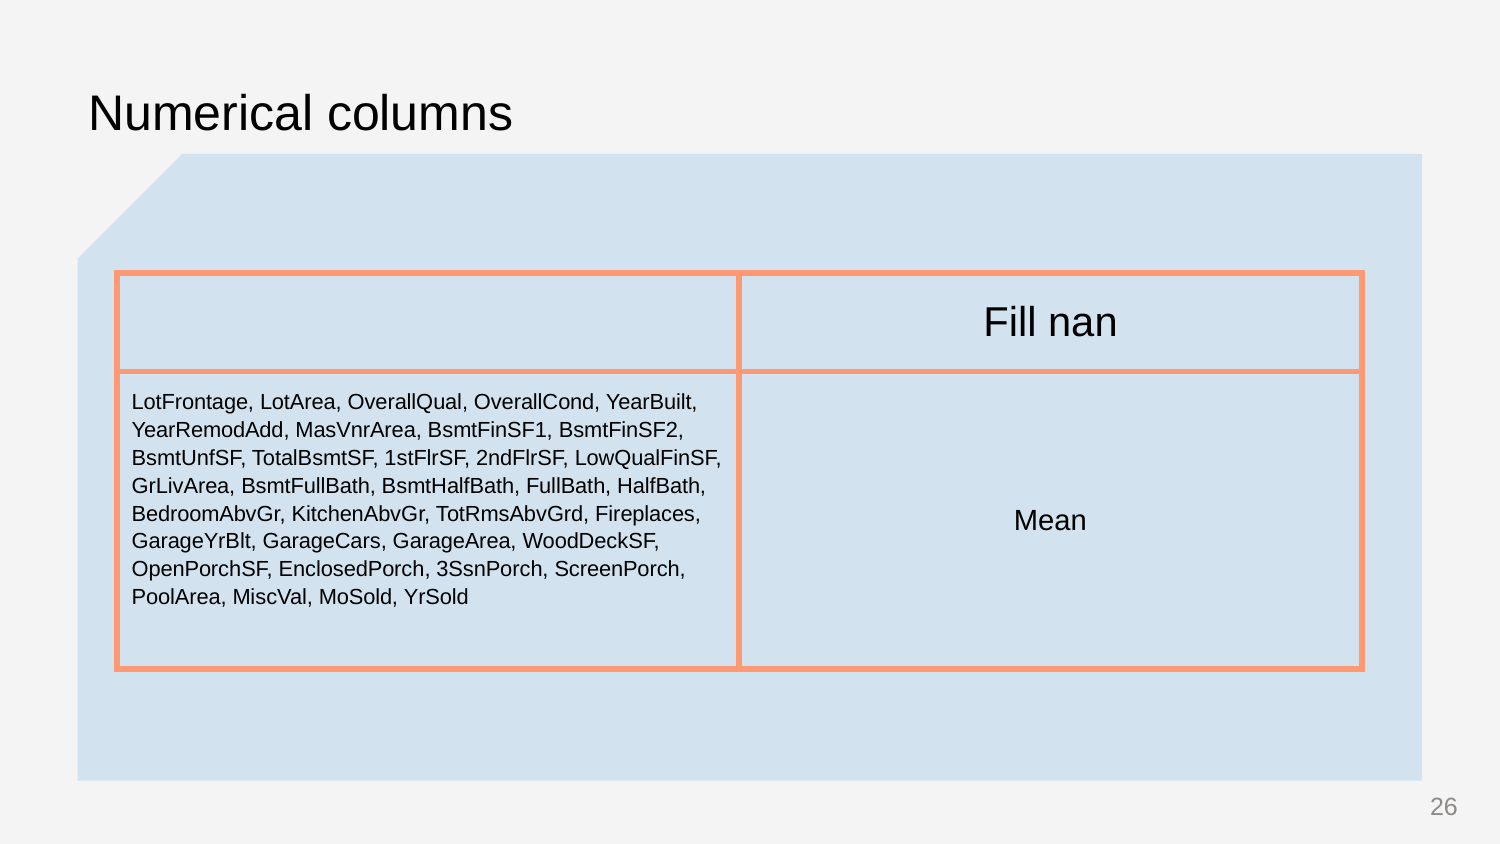

Numerical columns
|  | Fill nan |
| --- | --- |
| LotFrontage, LotArea, OverallQual, OverallCond, YearBuilt, YearRemodAdd, MasVnrArea, BsmtFinSF1, BsmtFinSF2, BsmtUnfSF, TotalBsmtSF, 1stFlrSF, 2ndFlrSF, LowQualFinSF, GrLivArea, BsmtFullBath, BsmtHalfBath, FullBath, HalfBath, BedroomAbvGr, KitchenAbvGr, TotRmsAbvGrd, Fireplaces, GarageYrBlt, GarageCars, GarageArea, WoodDeckSF, OpenPorchSF, EnclosedPorch, 3SsnPorch, ScreenPorch, PoolArea, MiscVal, MoSold, YrSold | Mean |
26